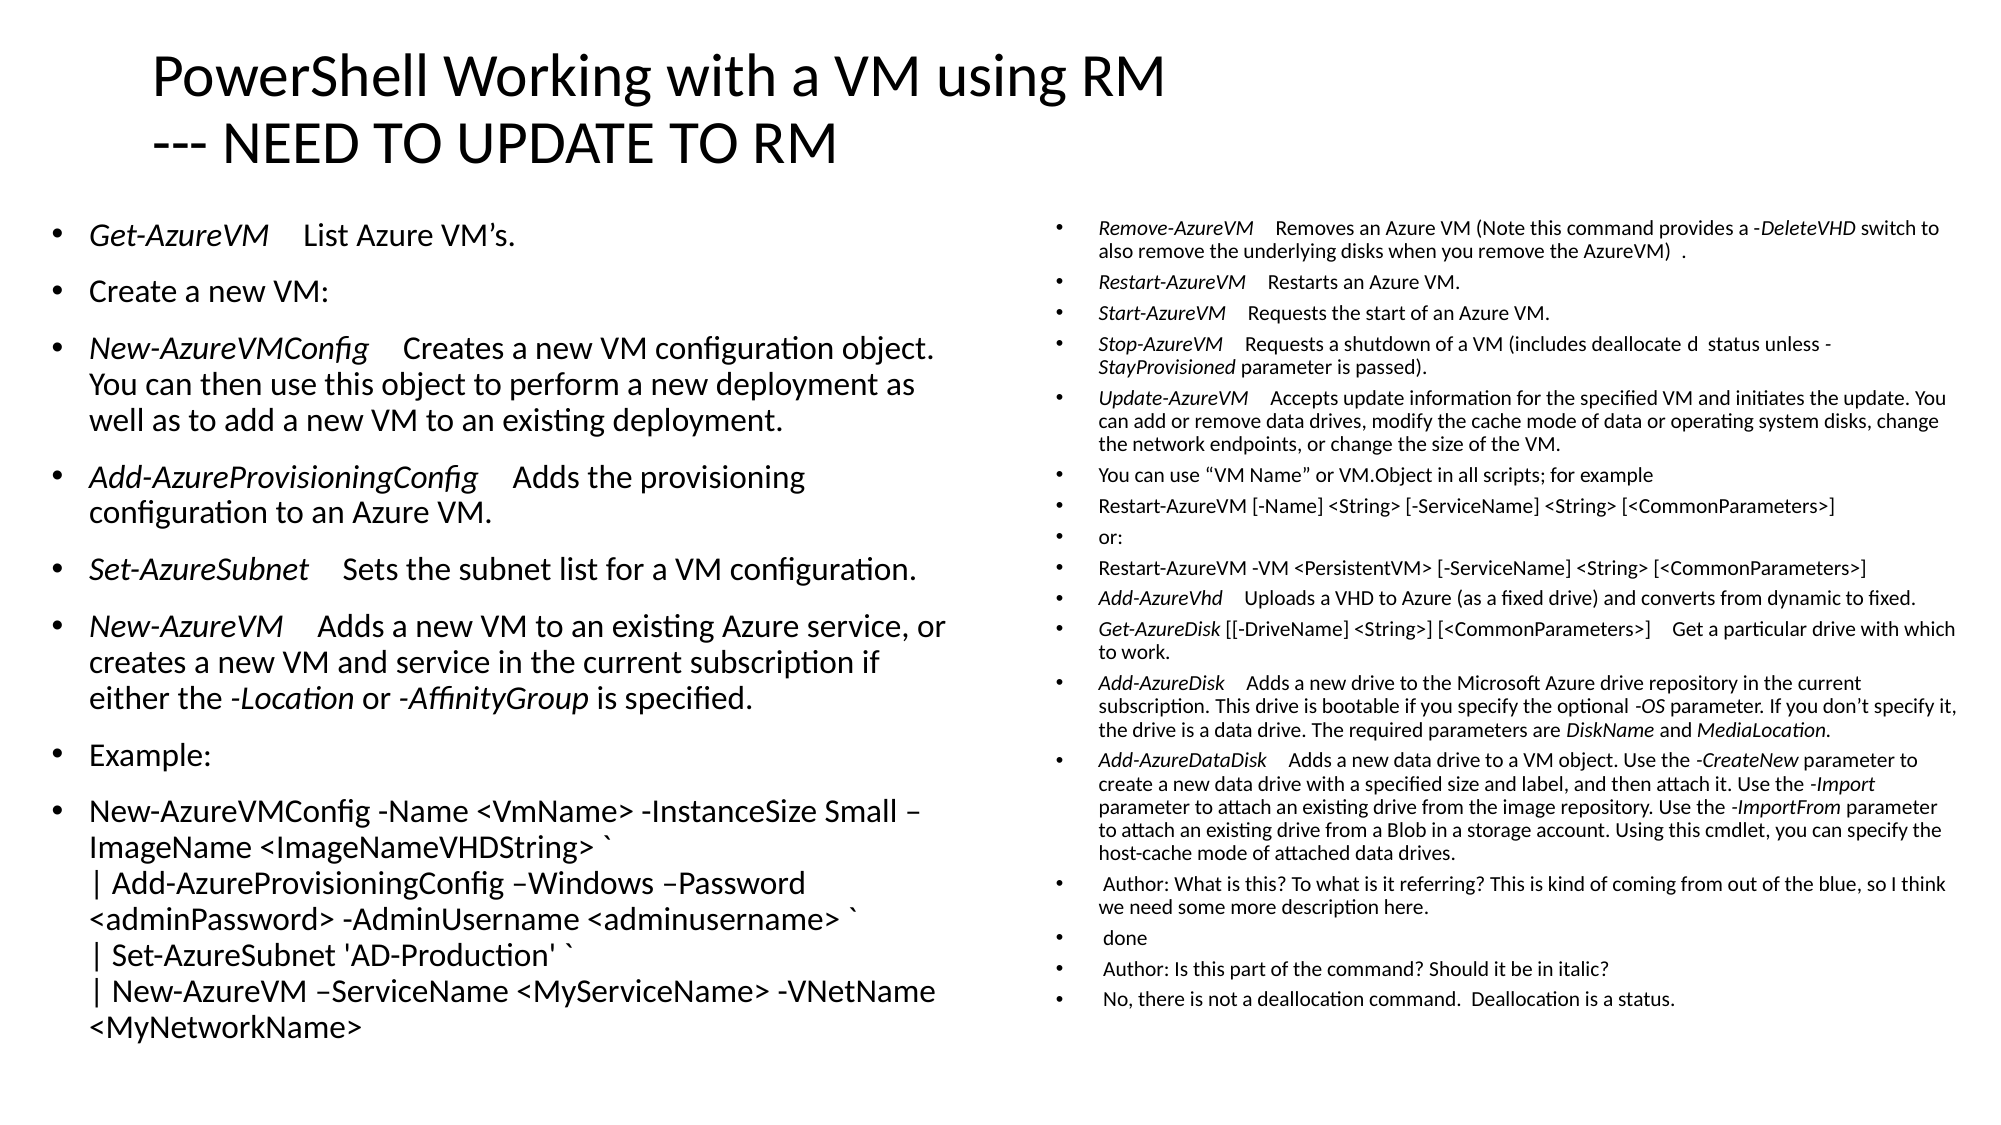

# PowerShell Working with a VM using RM --- NEED TO UPDATE TO RM
Get-AzureVM List Azure VM’s.
Create a new VM:
New-AzureVMConfig Creates a new VM configuration object. You can then use this object to perform a new deployment as well as to add a new VM to an existing deployment.
Add-AzureProvisioningConfig Adds the provisioning configuration to an Azure VM.
Set-AzureSubnet Sets the subnet list for a VM configuration.
New-AzureVM Adds a new VM to an existing Azure service, or creates a new VM and service in the current subscription if either the -Location or -AffinityGroup is specified.
Example:
New-AzureVMConfig -Name <VmName> -InstanceSize Small –ImageName <ImageNameVHDString> `
| Add-AzureProvisioningConfig –Windows –Password <adminPassword> -AdminUsername <adminusername> `
| Set-AzureSubnet 'AD-Production' `
| New-AzureVM –ServiceName <MyServiceName> -VNetName <MyNetworkName>
Remove-AzureVM Removes an Azure VM (Note this command provides a -DeleteVHD switch to also remove the underlying disks when you remove the AzureVM)  .
Restart-AzureVM Restarts an Azure VM.
Start-AzureVM Requests the start of an Azure VM.
Stop-AzureVM Requests a shutdown of a VM (includes deallocate d  status unless -StayProvisioned parameter is passed).
Update-AzureVM Accepts update information for the specified VM and initiates the update. You can add or remove data drives, modify the cache mode of data or operating system disks, change the network endpoints, or change the size of the VM.
You can use “VM Name” or VM.Object in all scripts; for example
Restart-AzureVM [-Name] <String> [-ServiceName] <String> [<CommonParameters>]
or:
Restart-AzureVM -VM <PersistentVM> [-ServiceName] <String> [<CommonParameters>]
Add-AzureVhd Uploads a VHD to Azure (as a fixed drive) and converts from dynamic to fixed.
Get-AzureDisk [[-DriveName] <String>] [<CommonParameters>] Get a particular drive with which to work.
Add-AzureDisk Adds a new drive to the Microsoft Azure drive repository in the current subscription. This drive is bootable if you specify the optional -OS parameter. If you don’t specify it, the drive is a data drive. The required parameters are DiskName and MediaLocation.
Add-AzureDataDisk Adds a new data drive to a VM object. Use the -CreateNew parameter to create a new data drive with a specified size and label, and then attach it. Use the -Import parameter to attach an existing drive from the image repository. Use the -ImportFrom parameter to attach an existing drive from a Blob in a storage account. Using this cmdlet, you can specify the host-cache mode of attached data drives.
 Author: What is this? To what is it referring? This is kind of coming from out of the blue, so I think we need some more description here.
 done
 Author: Is this part of the command? Should it be in italic?
 No, there is not a deallocation command.  Deallocation is a status.